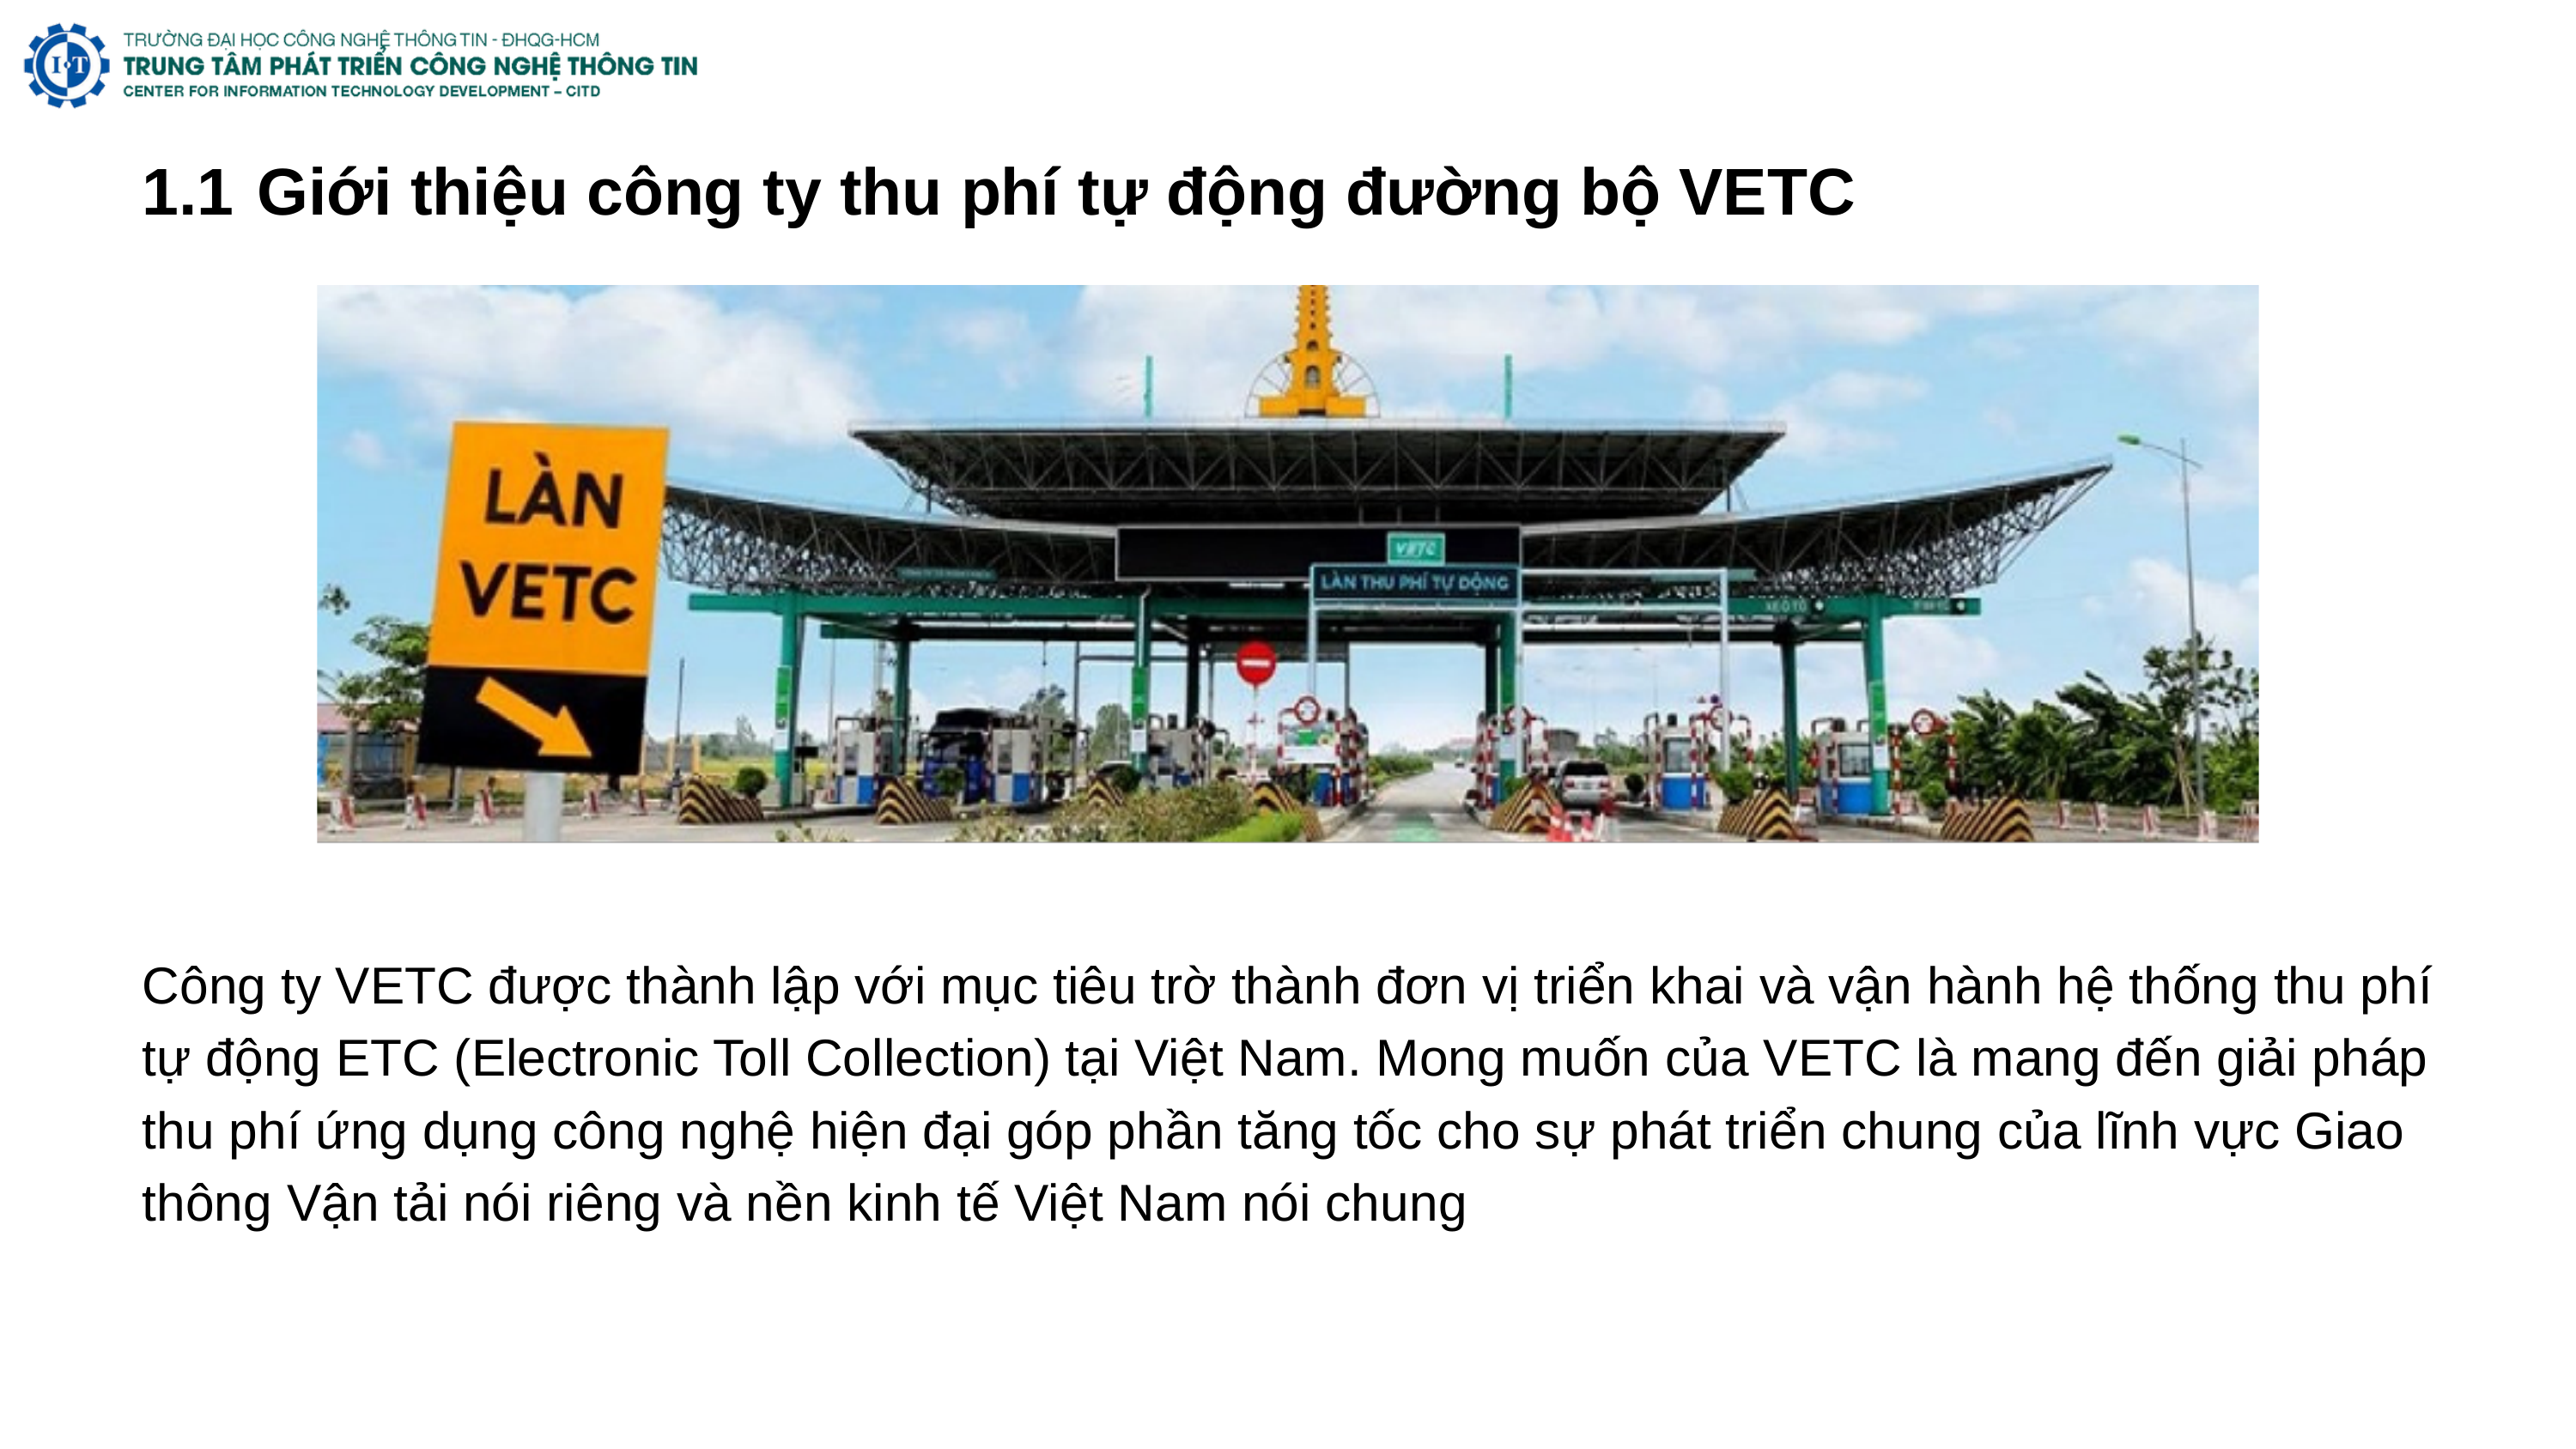

1.1
Giới thiệu công ty thu phí tự động đường bộ VETC

Công ty VETC được thành lập với mục tiêu trờ thành đơn vị triển khai và vận hành hệ thống thu phí tự động ETC (Electronic Toll Collection) tại Việt Nam. Mong muốn của VETC là mang đến giải pháp thu phí ứng dụng công nghệ hiện đại góp phần tăng tốc cho sự phát triển chung của lĩnh vực Giao thông Vận tải nói riêng và nền kinh tế Việt Nam nói chung